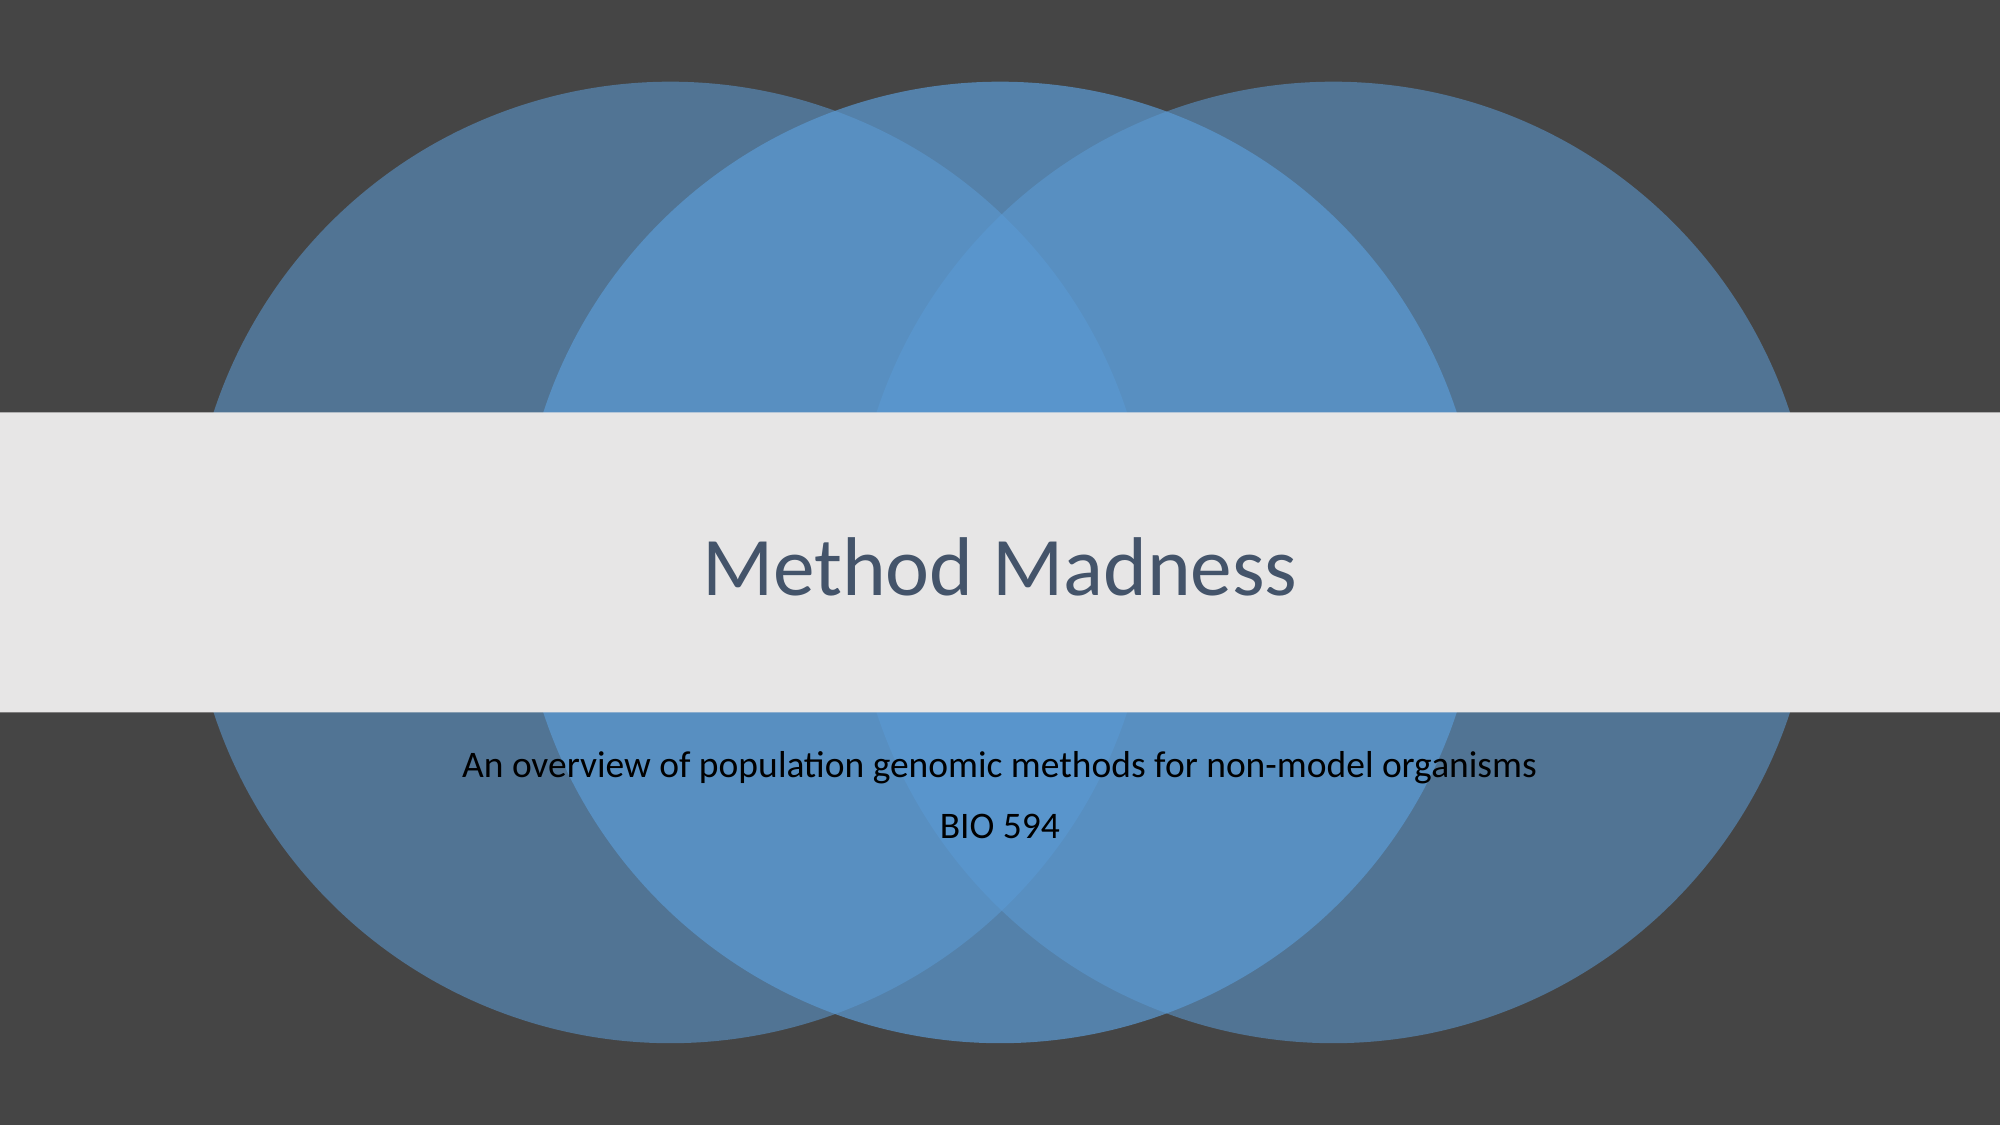

# Method Madness
An overview of population genomic methods for non-model organisms
BIO 594